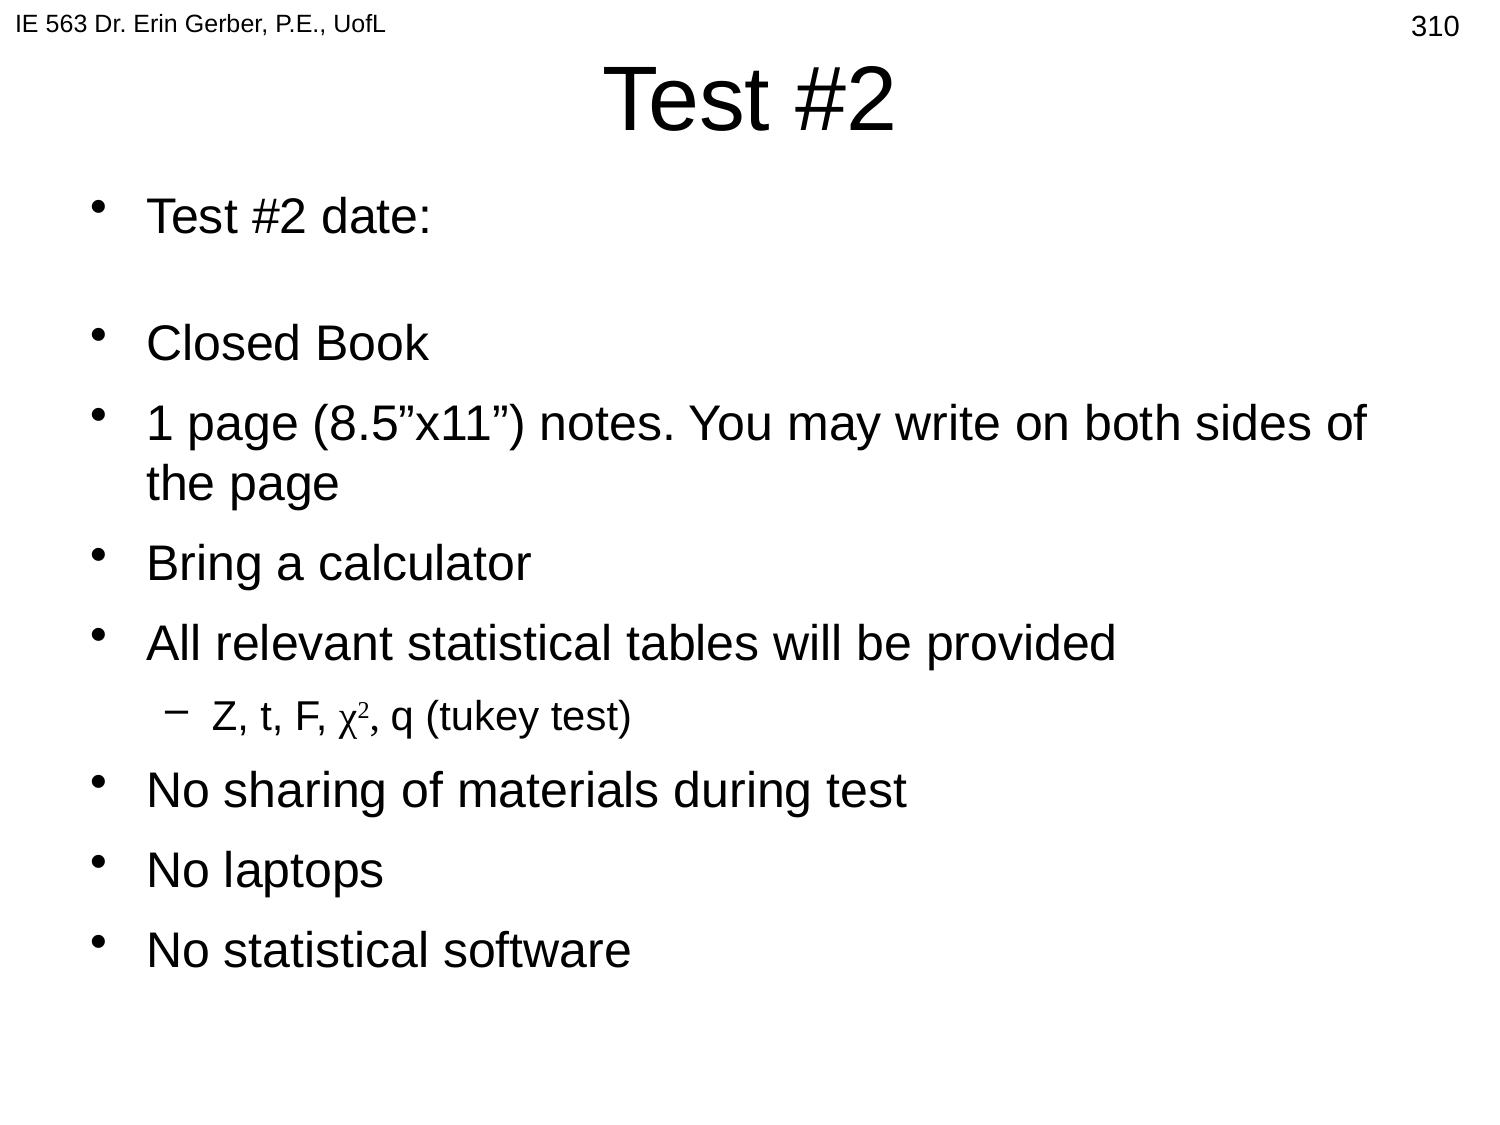

IE 563 Dr. Erin Gerber, P.E., UofL
# Test #2
310
Test #2 date:

Closed Book
1 page (8.5”x11”) notes. You may write on both sides of the page
Bring a calculator
All relevant statistical tables will be provided
Z, t, F, χ2, q (tukey test)
No sharing of materials during test
No laptops
No statistical software